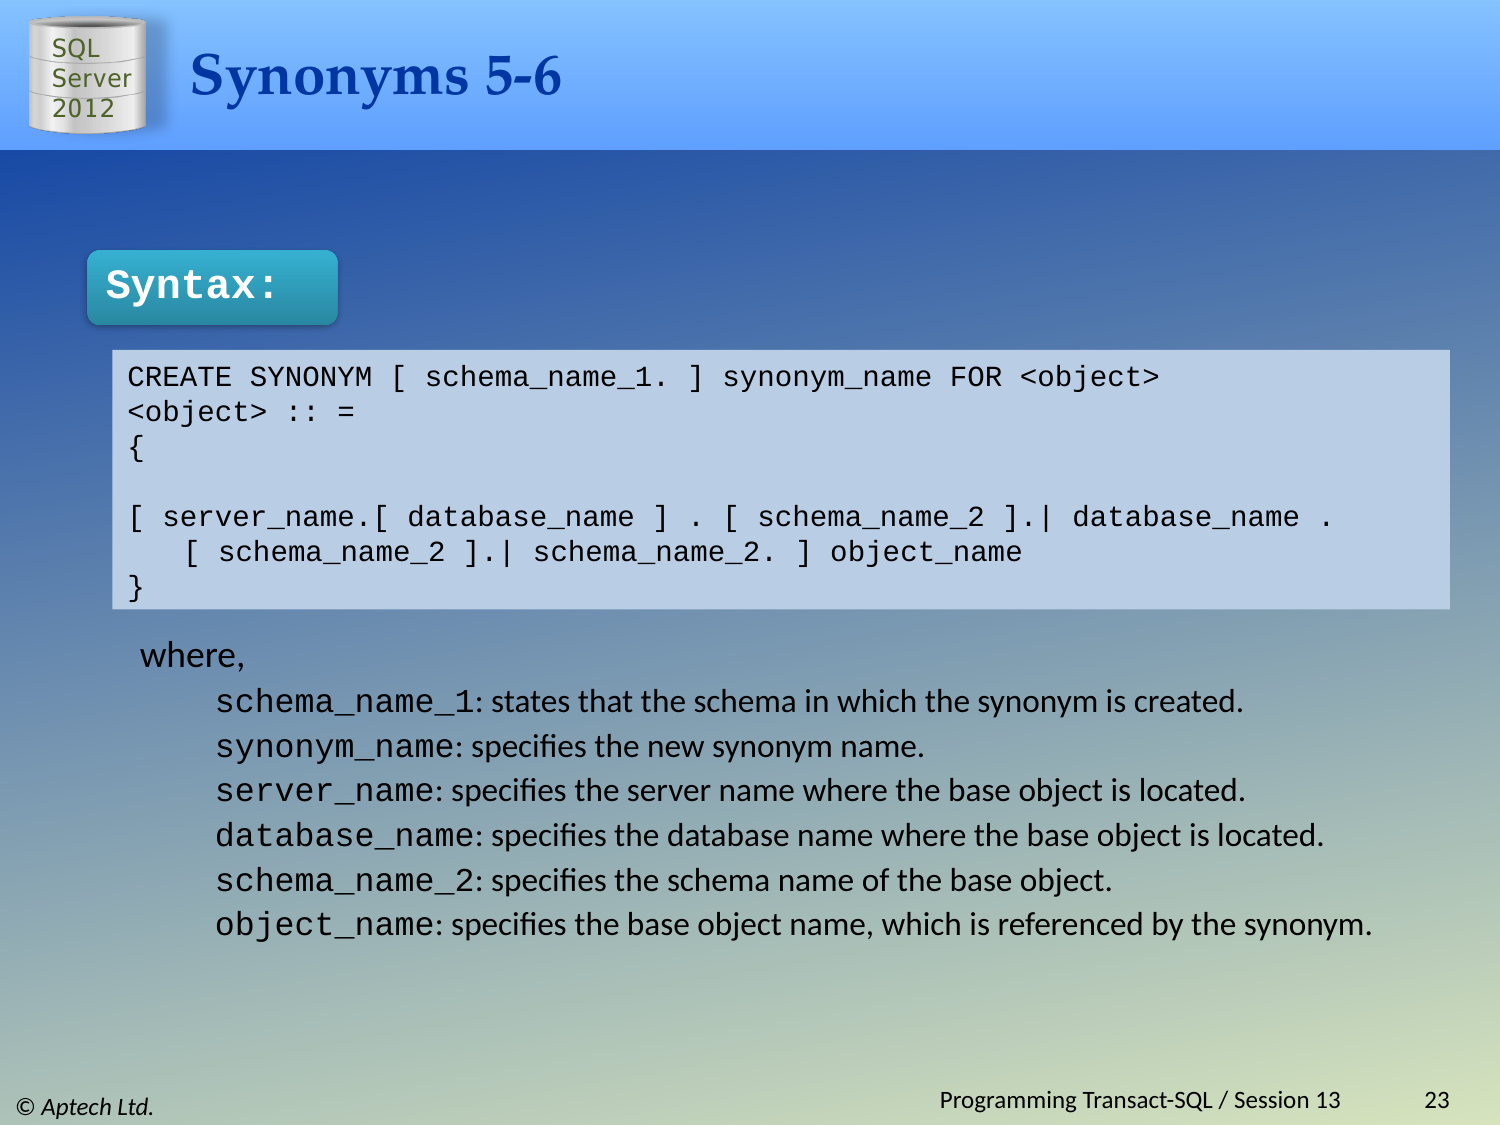

# Synonyms 5-6
Syntax:
CREATE SYNONYM [ schema_name_1. ] synonym_name FOR <object>
<object> :: =
{

[ server_name.[ database_name ] . [ schema_name_2 ].| database_name . [ schema_name_2 ].| schema_name_2. ] object_name
}
where,
schema_name_1: states that the schema in which the synonym is created.
synonym_name: specifies the new synonym name.
server_name: specifies the server name where the base object is located.
database_name: specifies the database name where the base object is located.
schema_name_2: specifies the schema name of the base object.
object_name: specifies the base object name, which is referenced by the synonym.
Programming Transact-SQL / Session 13
23